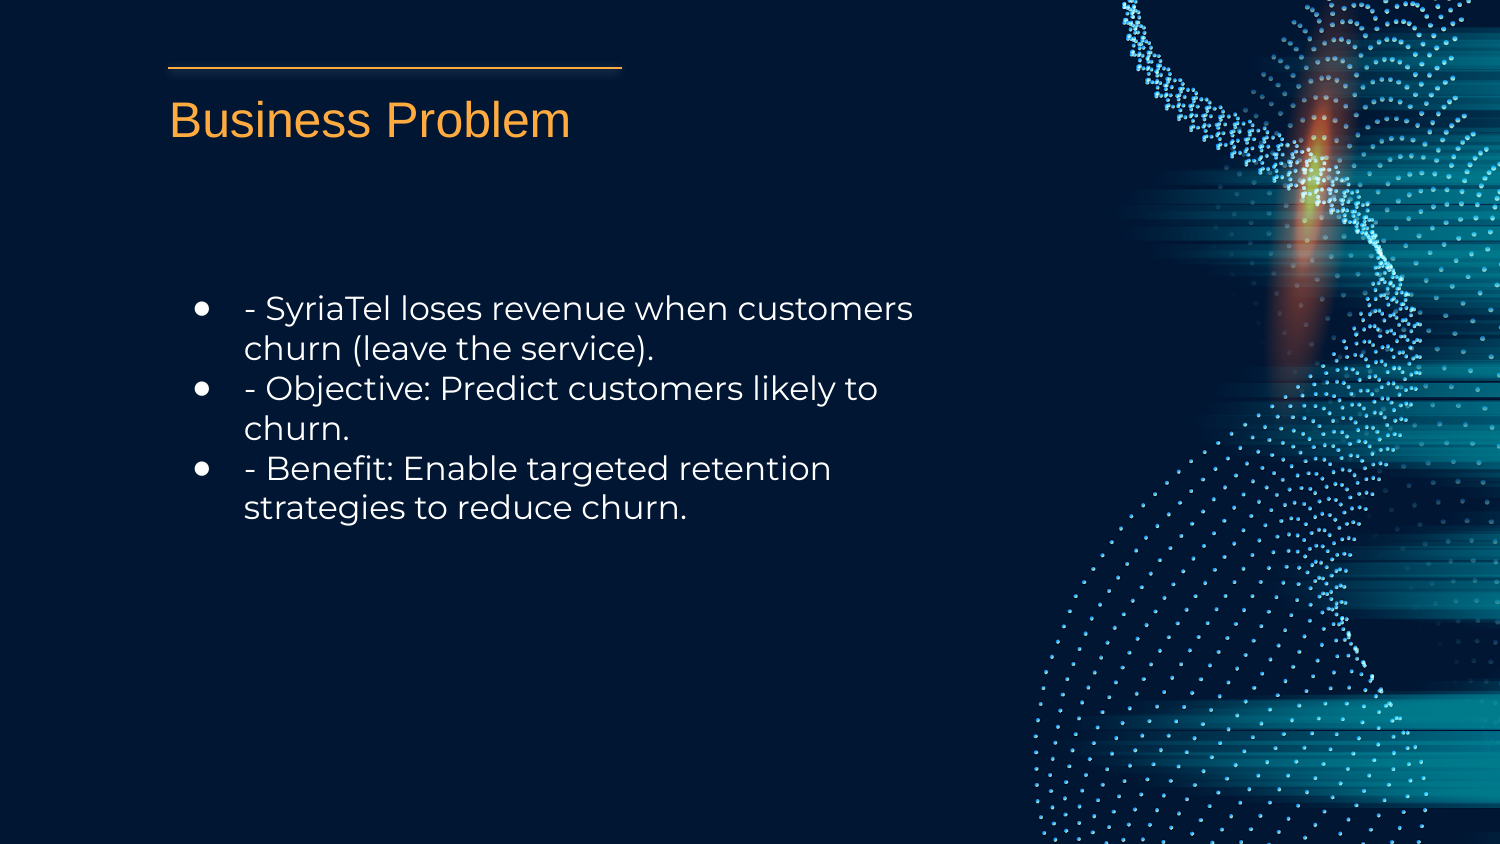

# Business Problem
- SyriaTel loses revenue when customers churn (leave the service).
- Objective: Predict customers likely to churn.
- Benefit: Enable targeted retention strategies to reduce churn.